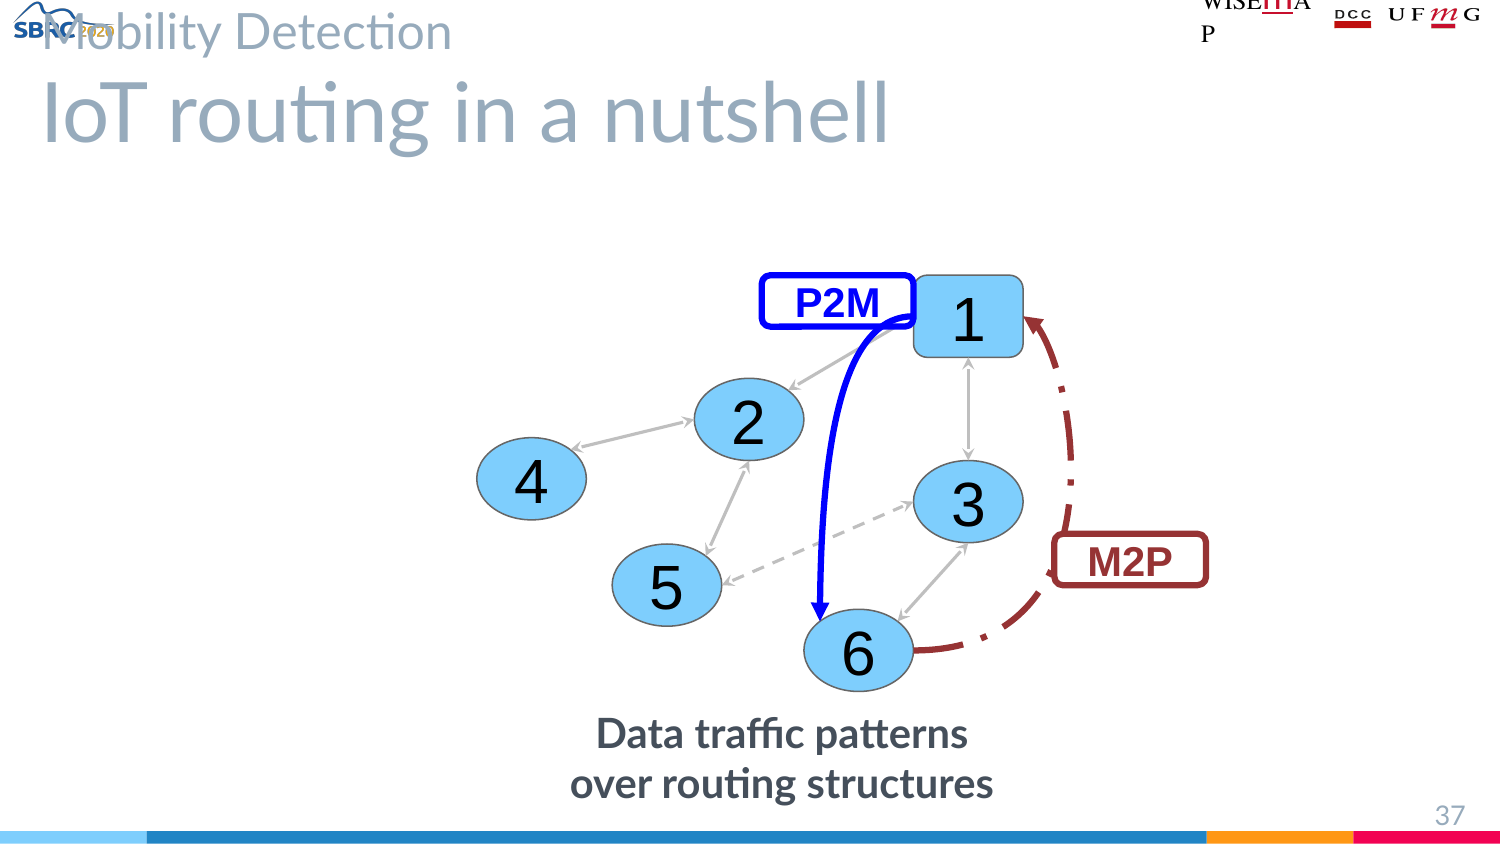

# Mobility Detection
IoT routing in a nutshell
1
2
4
3
5
6
Data traffic patterns over routing structures
P2M
M2P
37